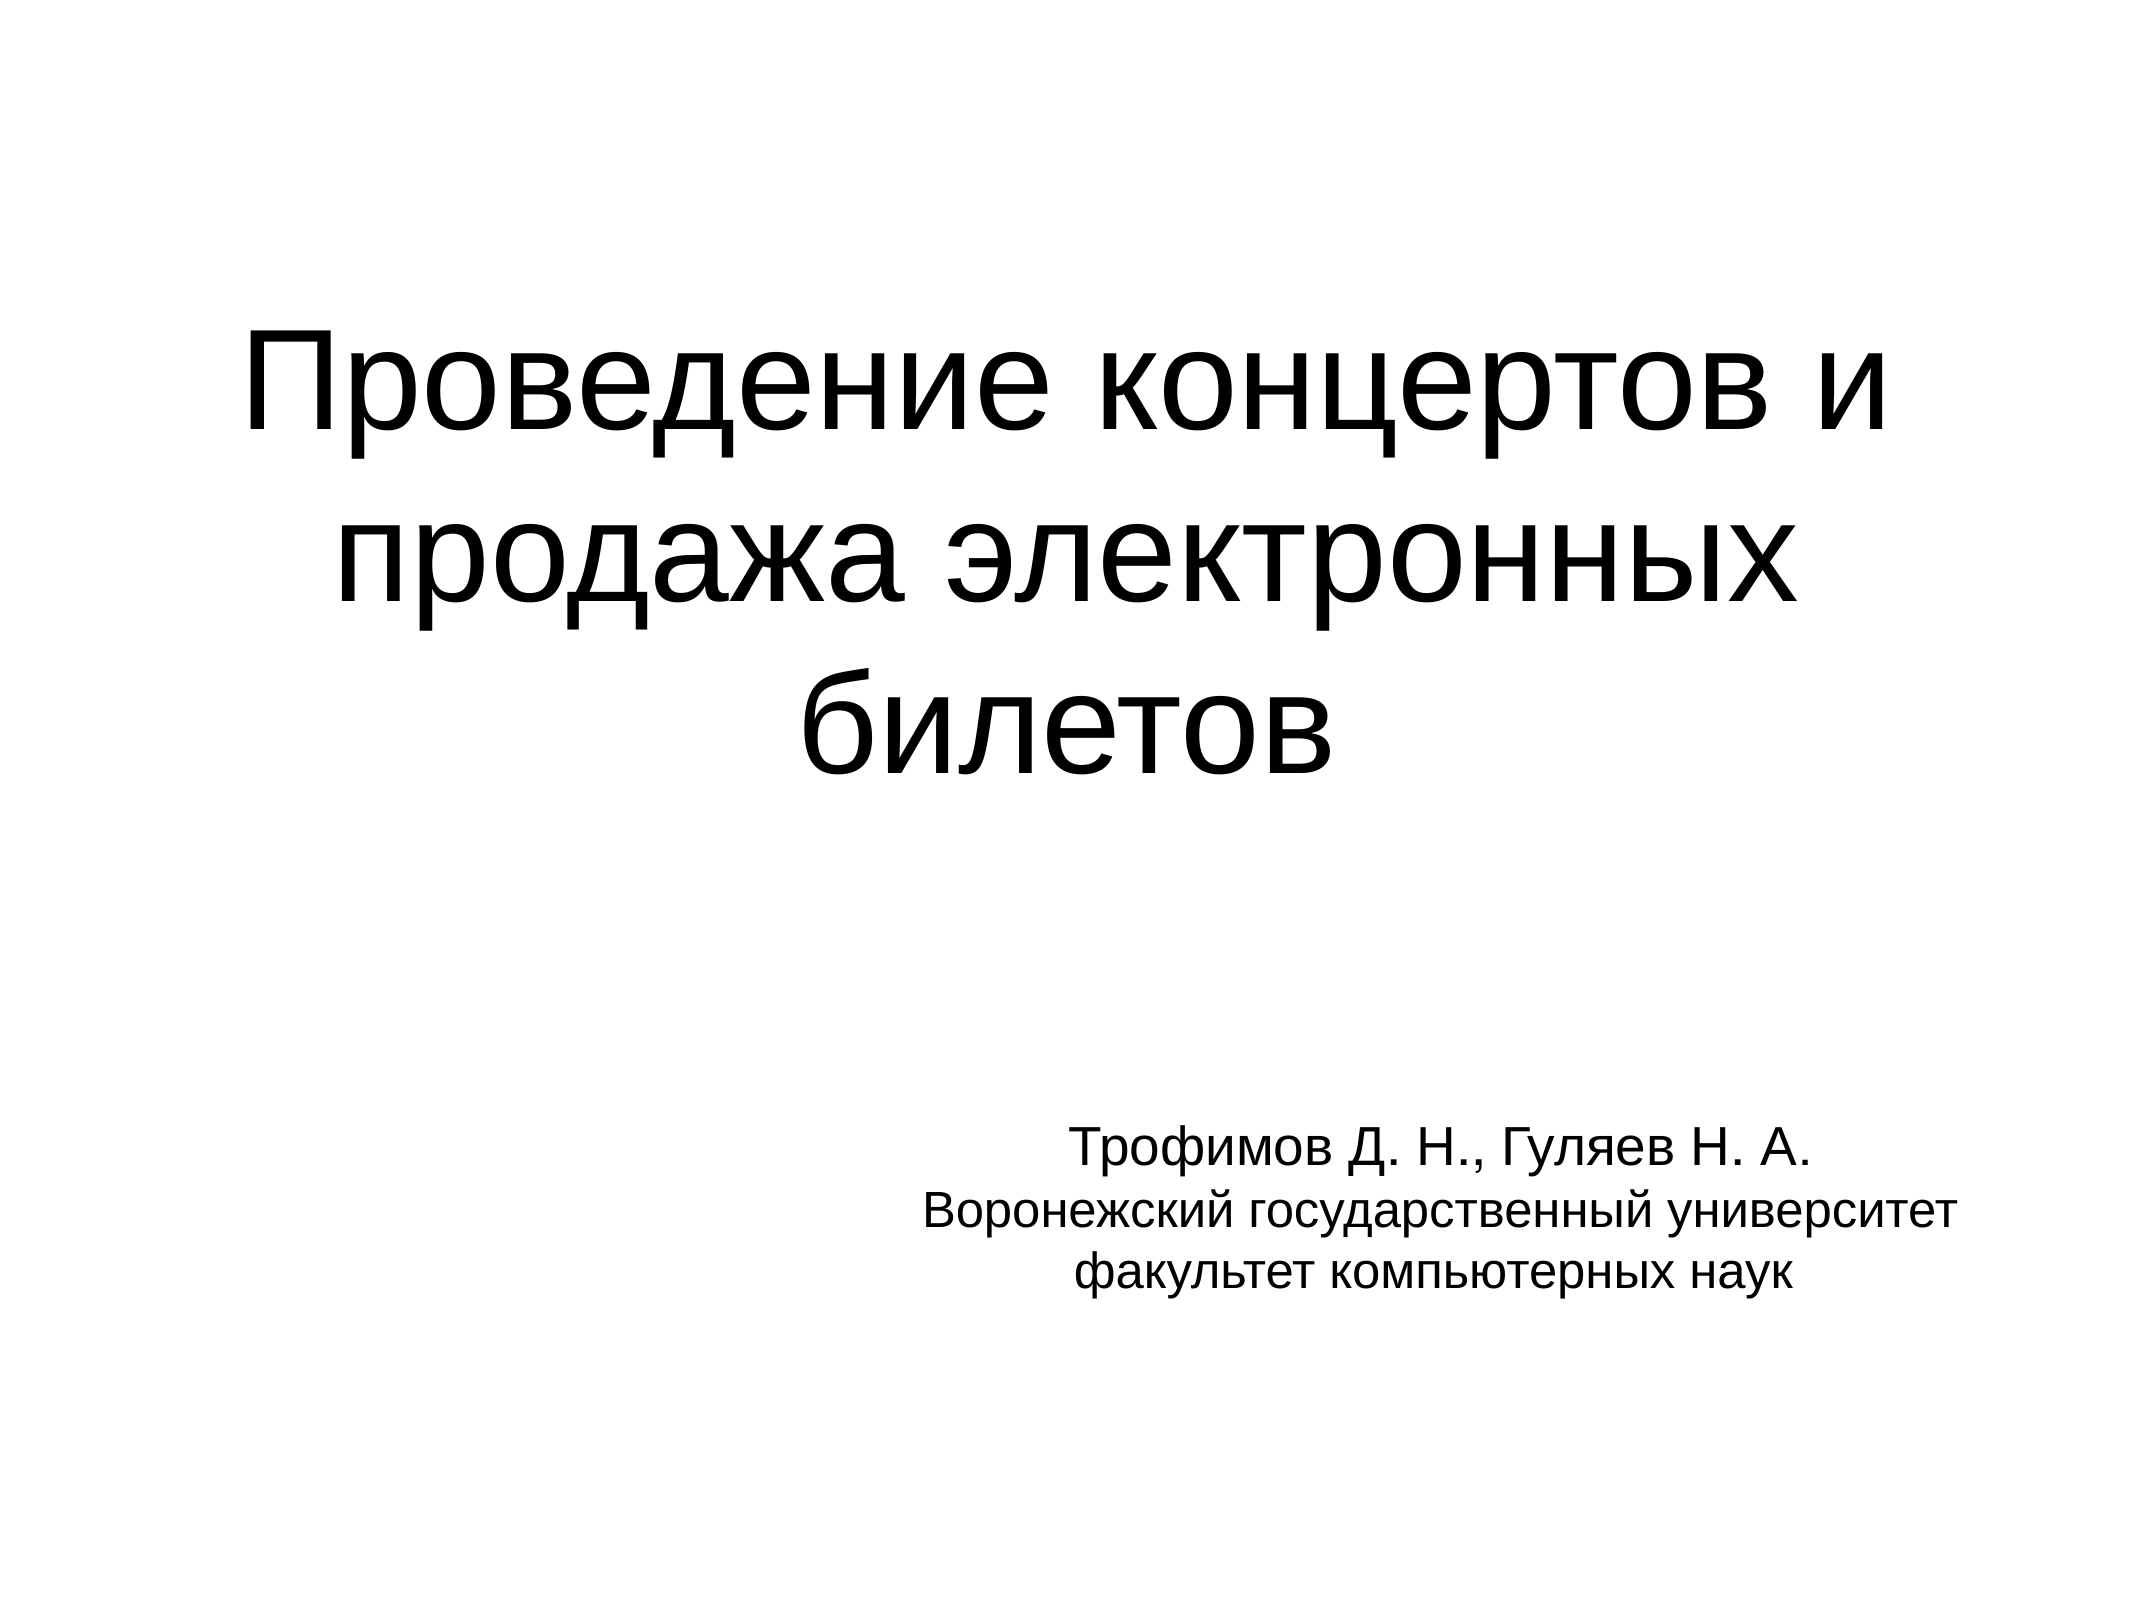

# Проведение концертов и продажа электронных билетов
Трофимов Д. Н., Гуляев Н. А.
Воронежский государственный университет
факультет компьютерных наук